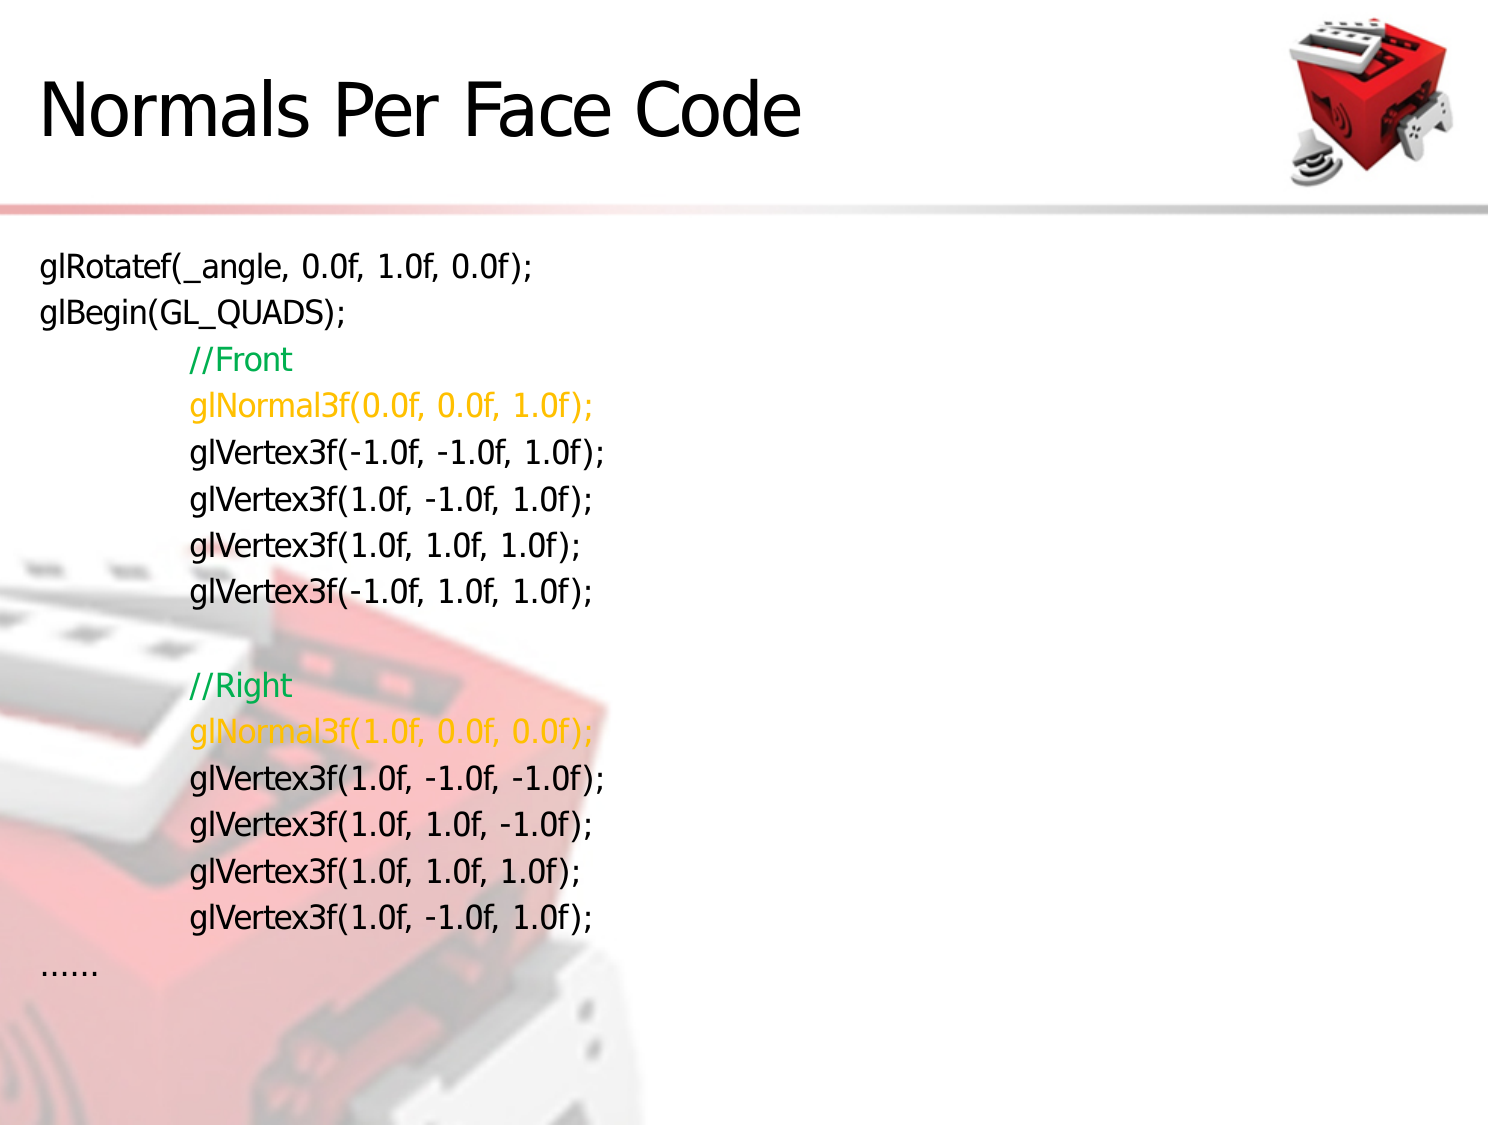

# Normals Per Face Code
glRotatef(_angle, 0.0f, 1.0f, 0.0f);
glBegin(GL_QUADS);
	//Front
	glNormal3f(0.0f, 0.0f, 1.0f);
	glVertex3f(-1.0f, -1.0f, 1.0f);
	glVertex3f(1.0f, -1.0f, 1.0f);
	glVertex3f(1.0f, 1.0f, 1.0f);
	glVertex3f(-1.0f, 1.0f, 1.0f);

	//Right
	glNormal3f(1.0f, 0.0f, 0.0f);
	glVertex3f(1.0f, -1.0f, -1.0f);
	glVertex3f(1.0f, 1.0f, -1.0f);
	glVertex3f(1.0f, 1.0f, 1.0f);
	glVertex3f(1.0f, -1.0f, 1.0f);
......